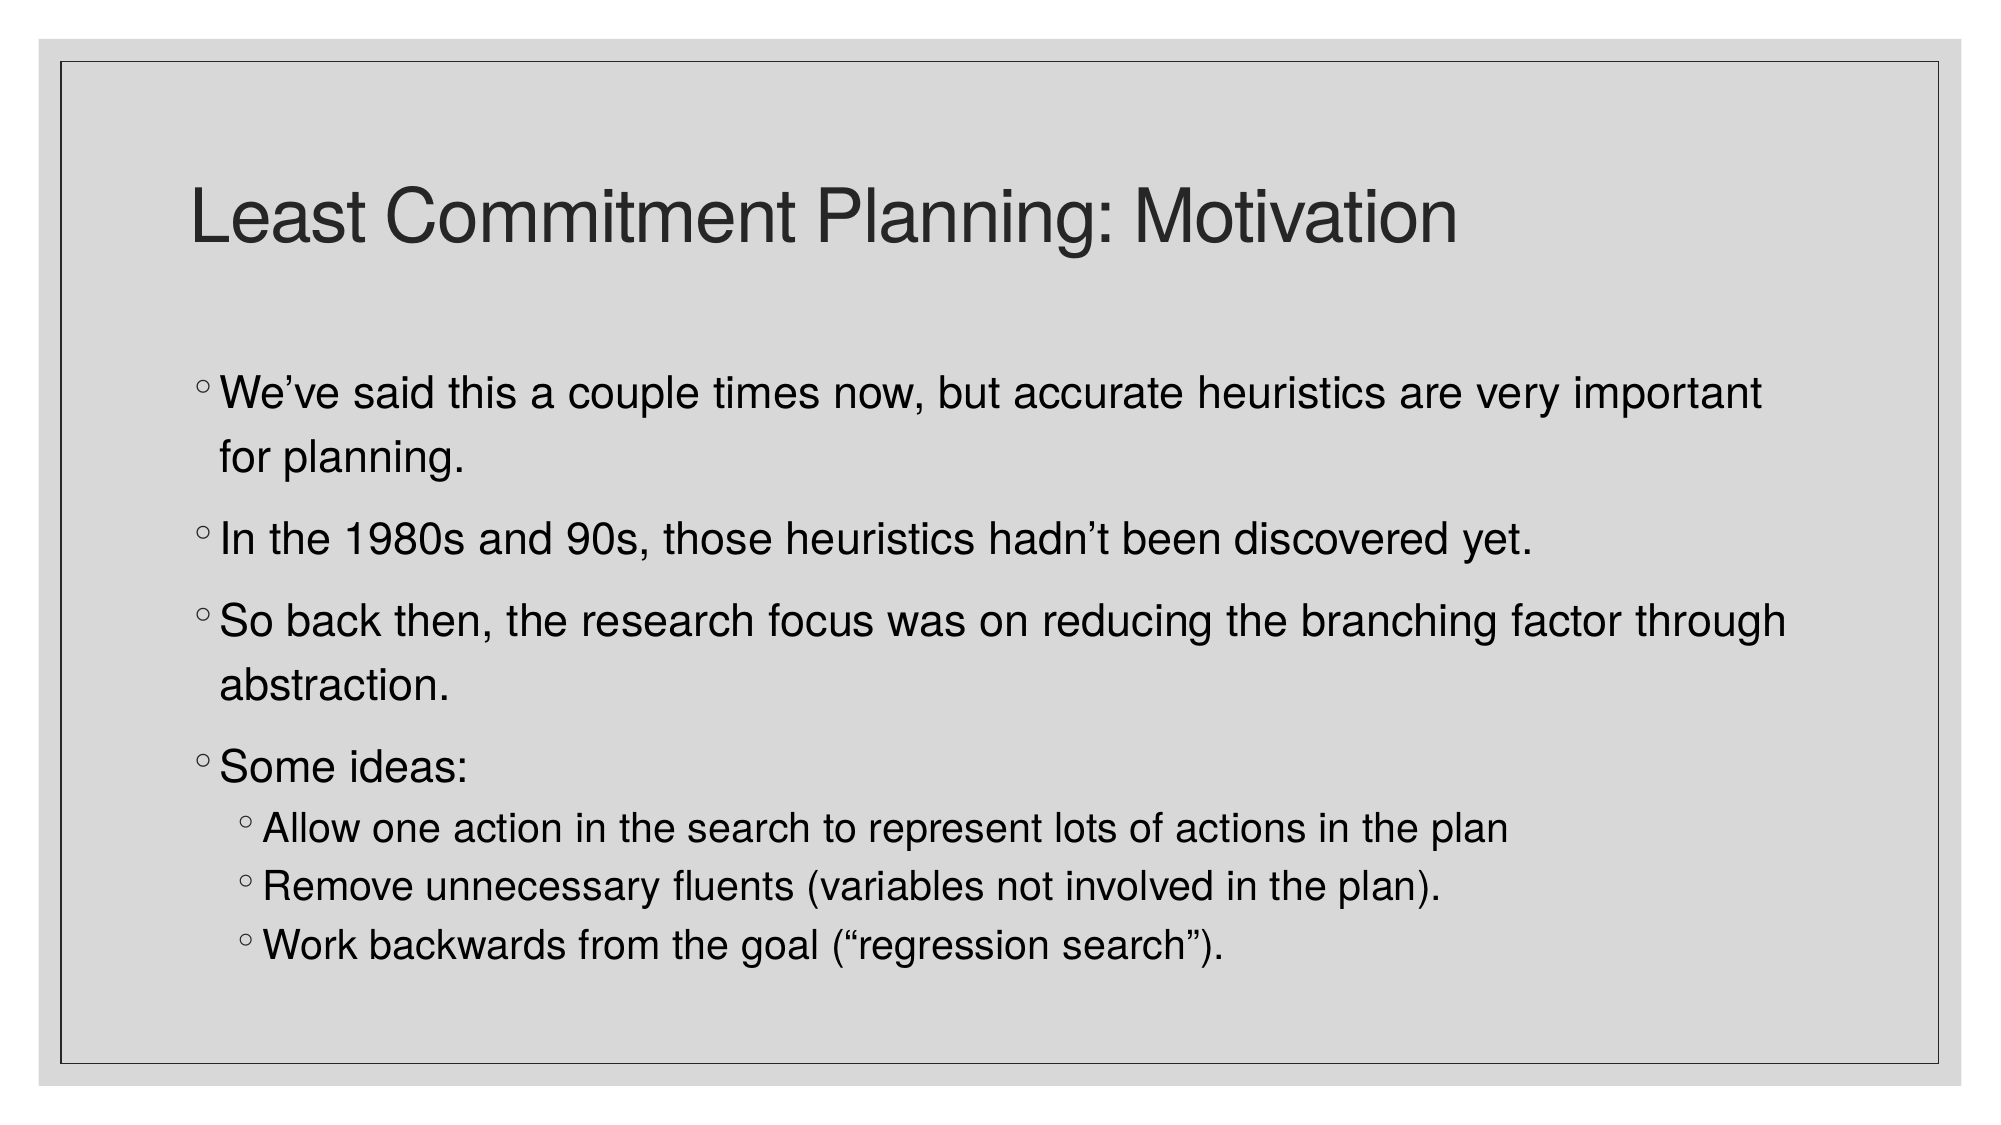

# Least Commitment Planning: Motivation
We’ve said this a couple times now, but accurate heuristics are very important for planning.
In the 1980s and 90s, those heuristics hadn’t been discovered yet.
So back then, the research focus was on reducing the branching factor through abstraction.
Some ideas:
Allow one action in the search to represent lots of actions in the plan
Remove unnecessary fluents (variables not involved in the plan).
Work backwards from the goal (“regression search”).